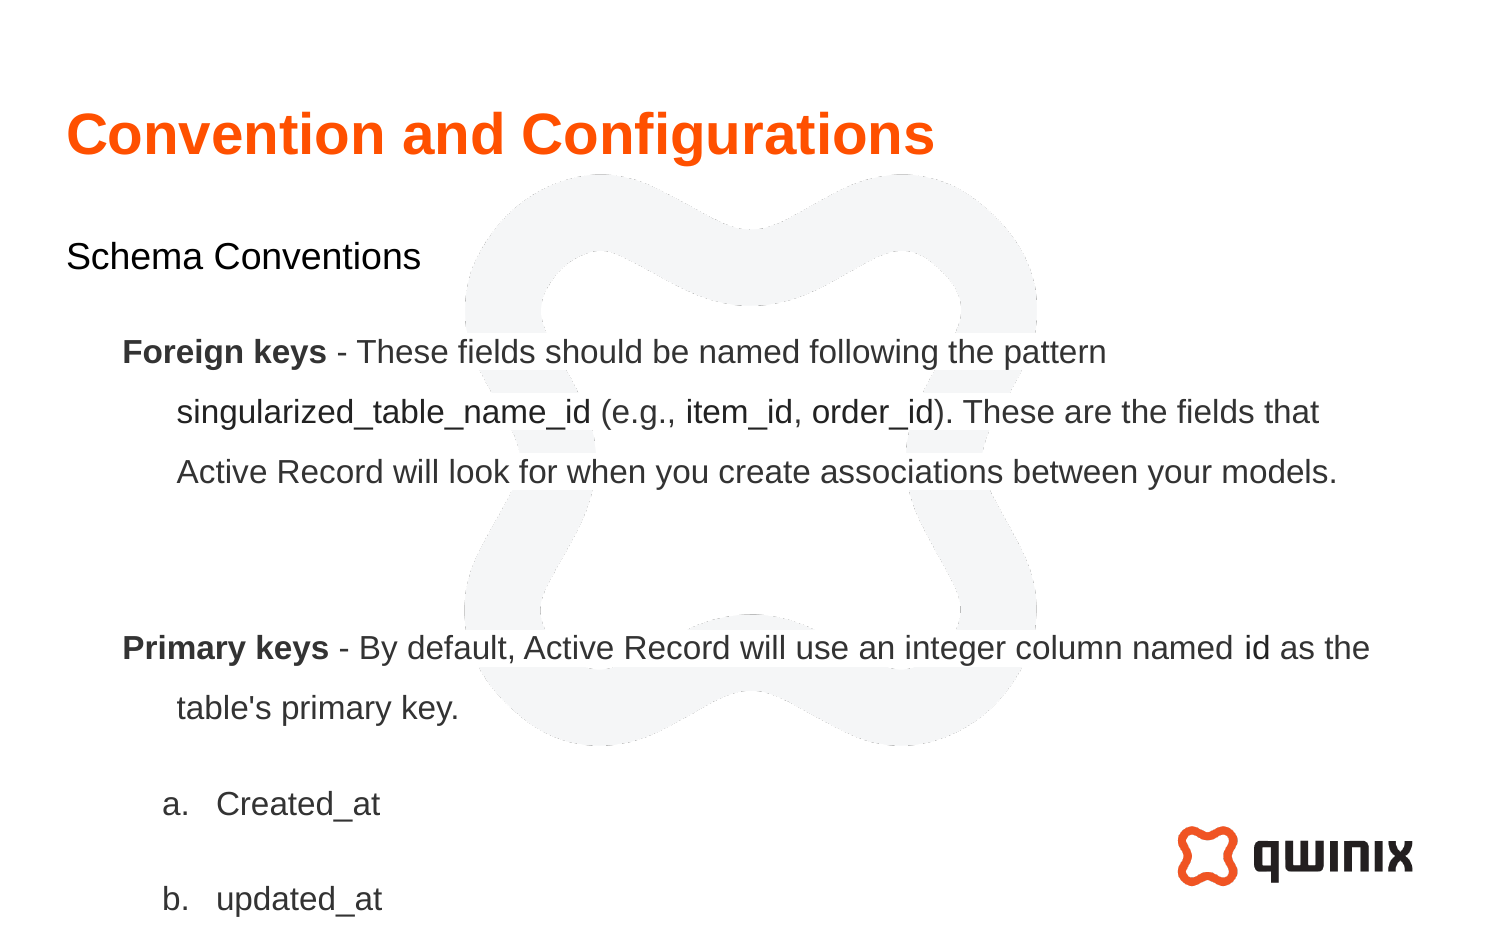

# Convention and Configurations
Schema Conventions
Foreign keys - These fields should be named following the pattern singularized_table_name_id (e.g., item_id, order_id). These are the fields that Active Record will look for when you create associations between your models.

Primary keys - By default, Active Record will use an integer column named id as the table's primary key.
Created_at
updated_at